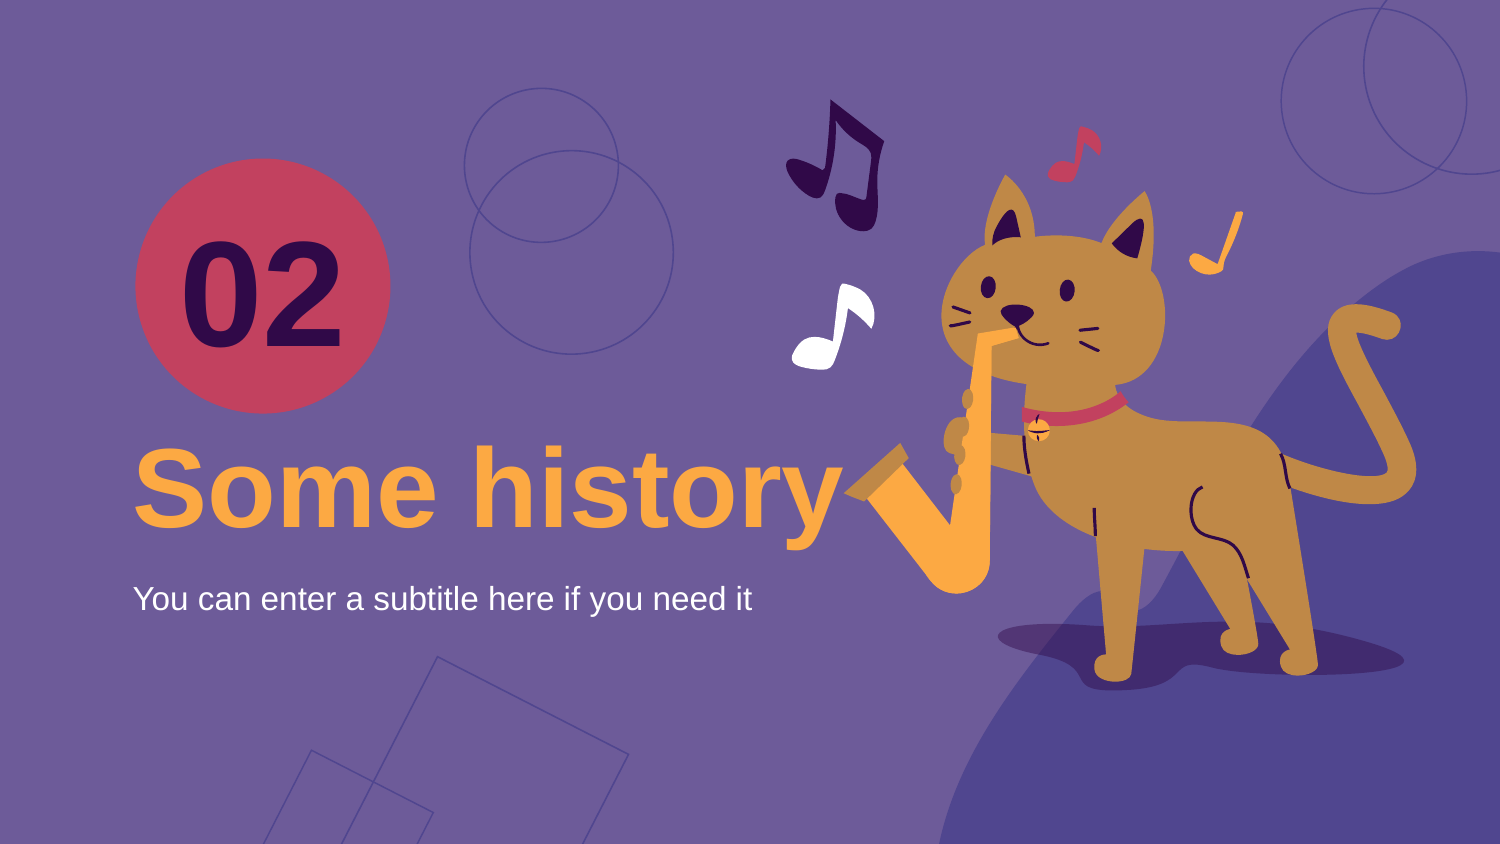

02
# Some history

You can enter a subtitle here if you need it